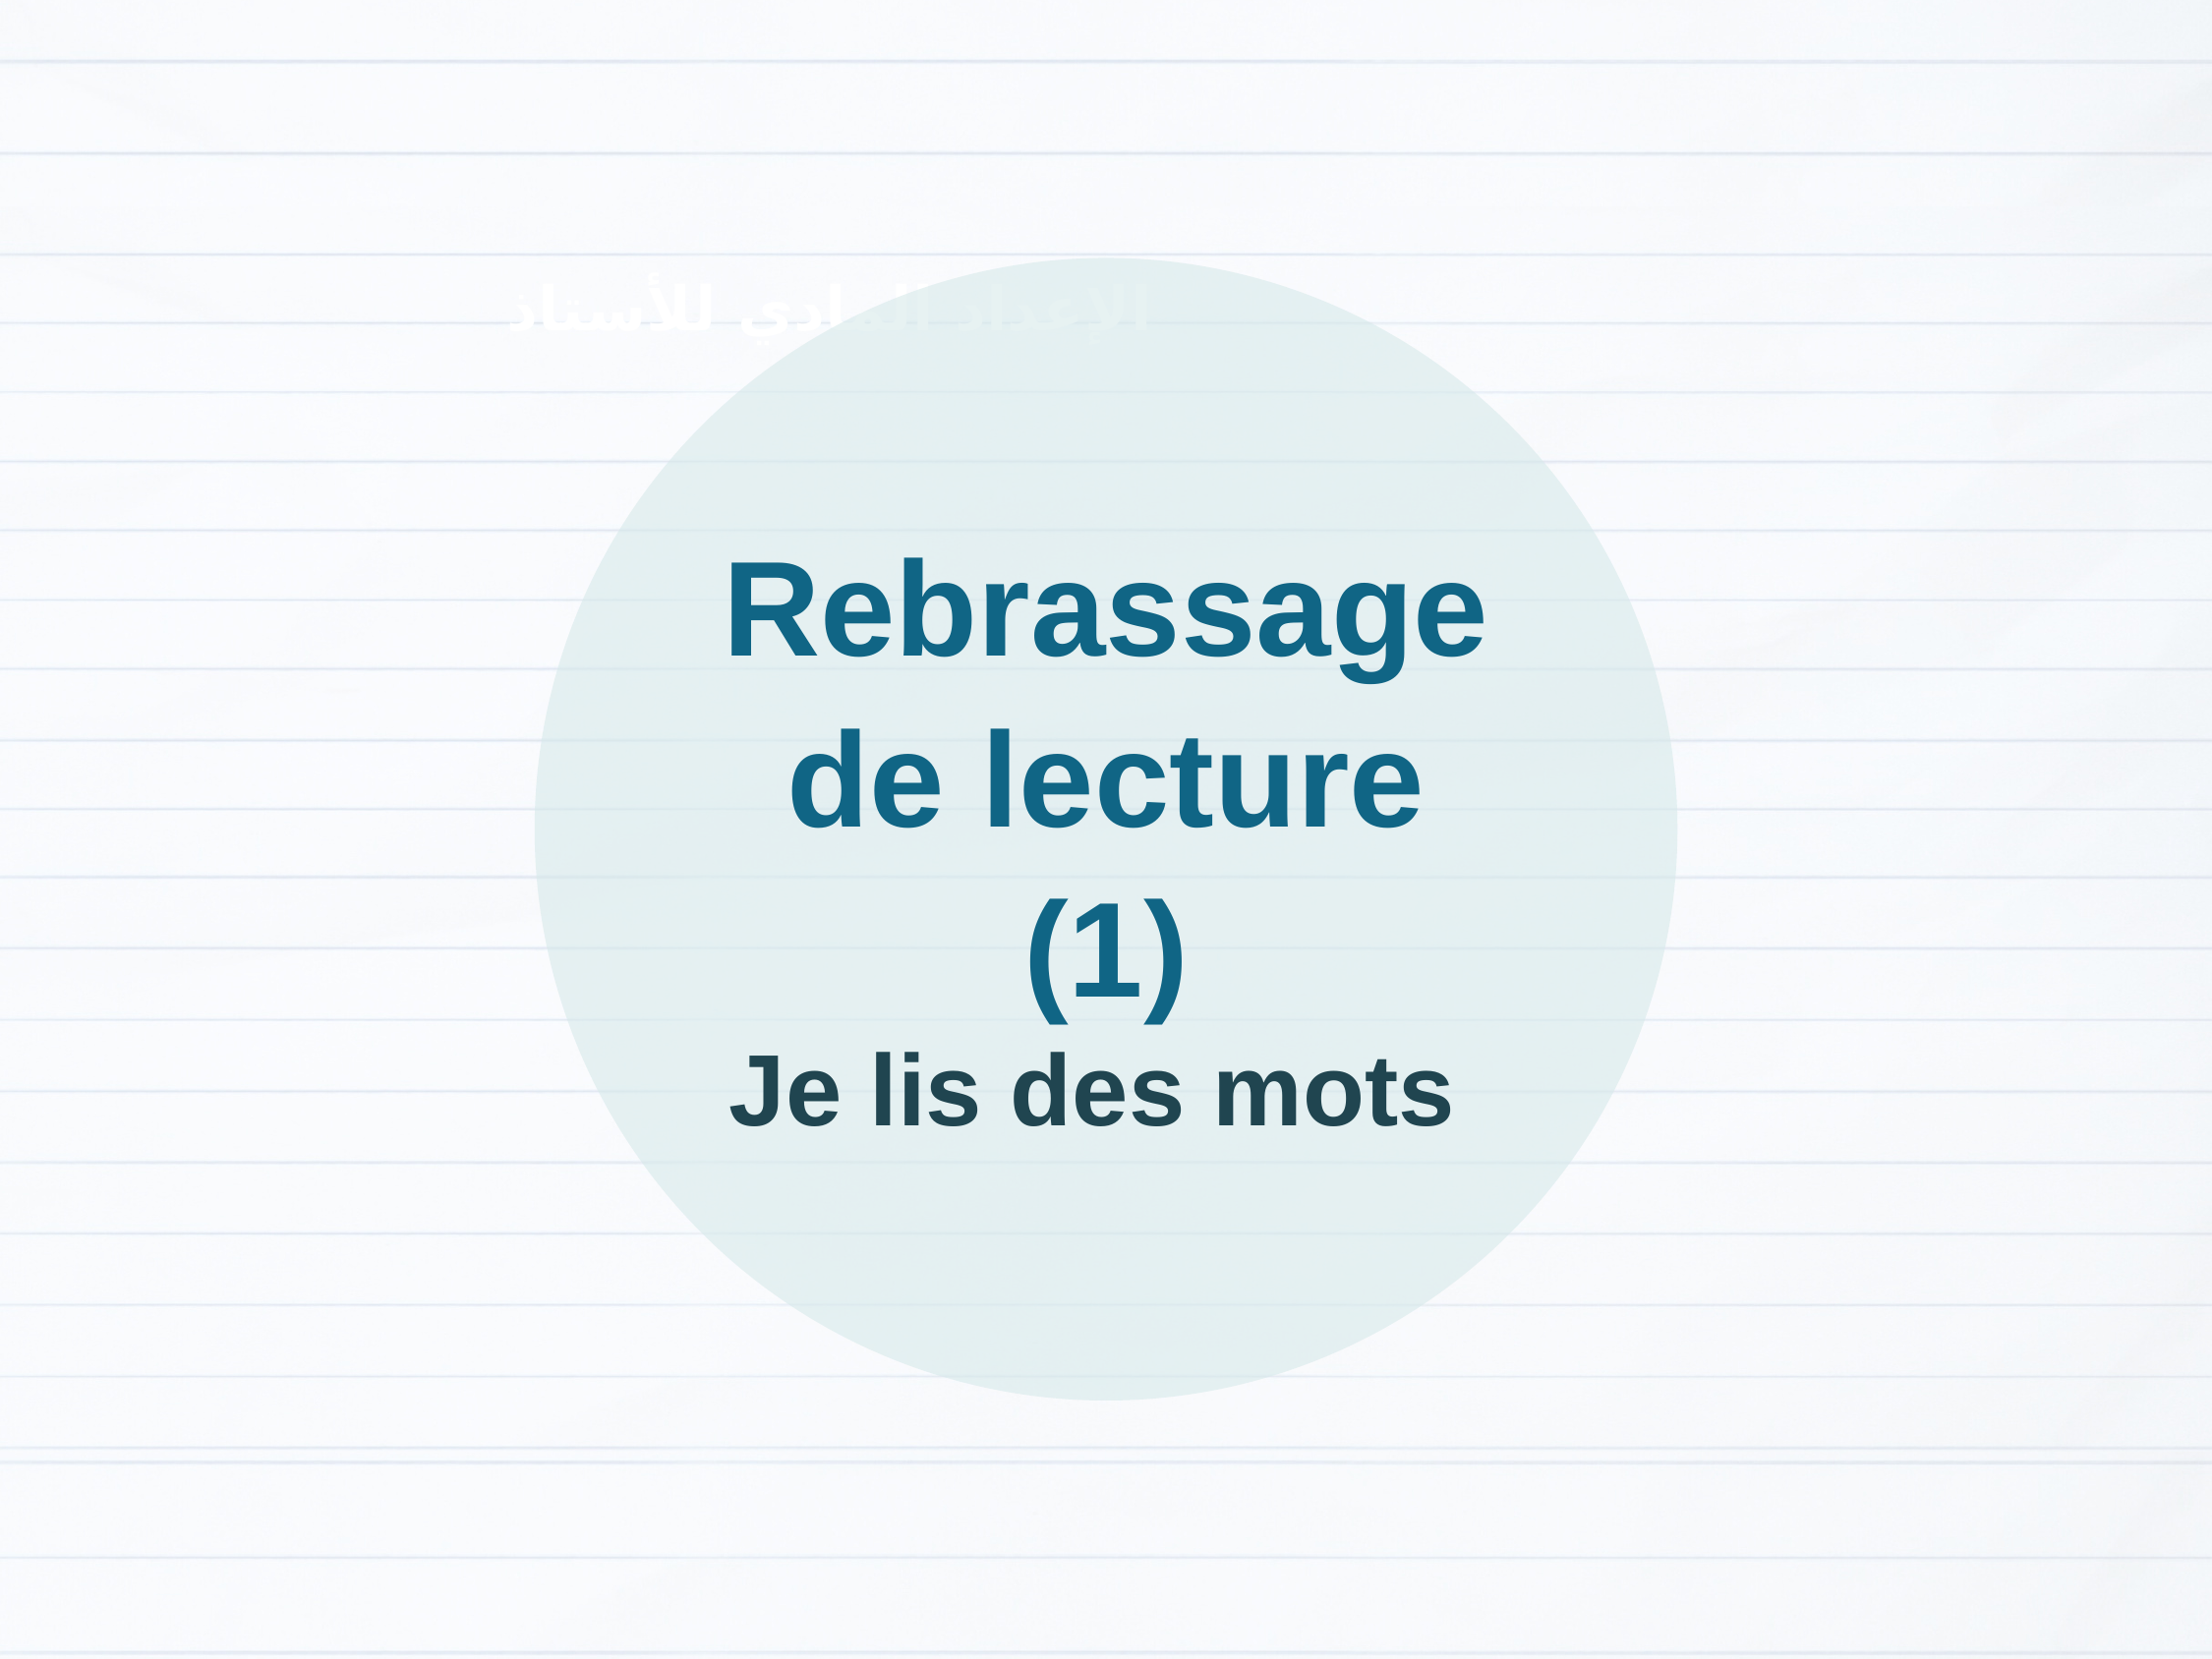

Rebrassage de lecture (1)
Je lis des mots
الإعداد المادي للأستاذ